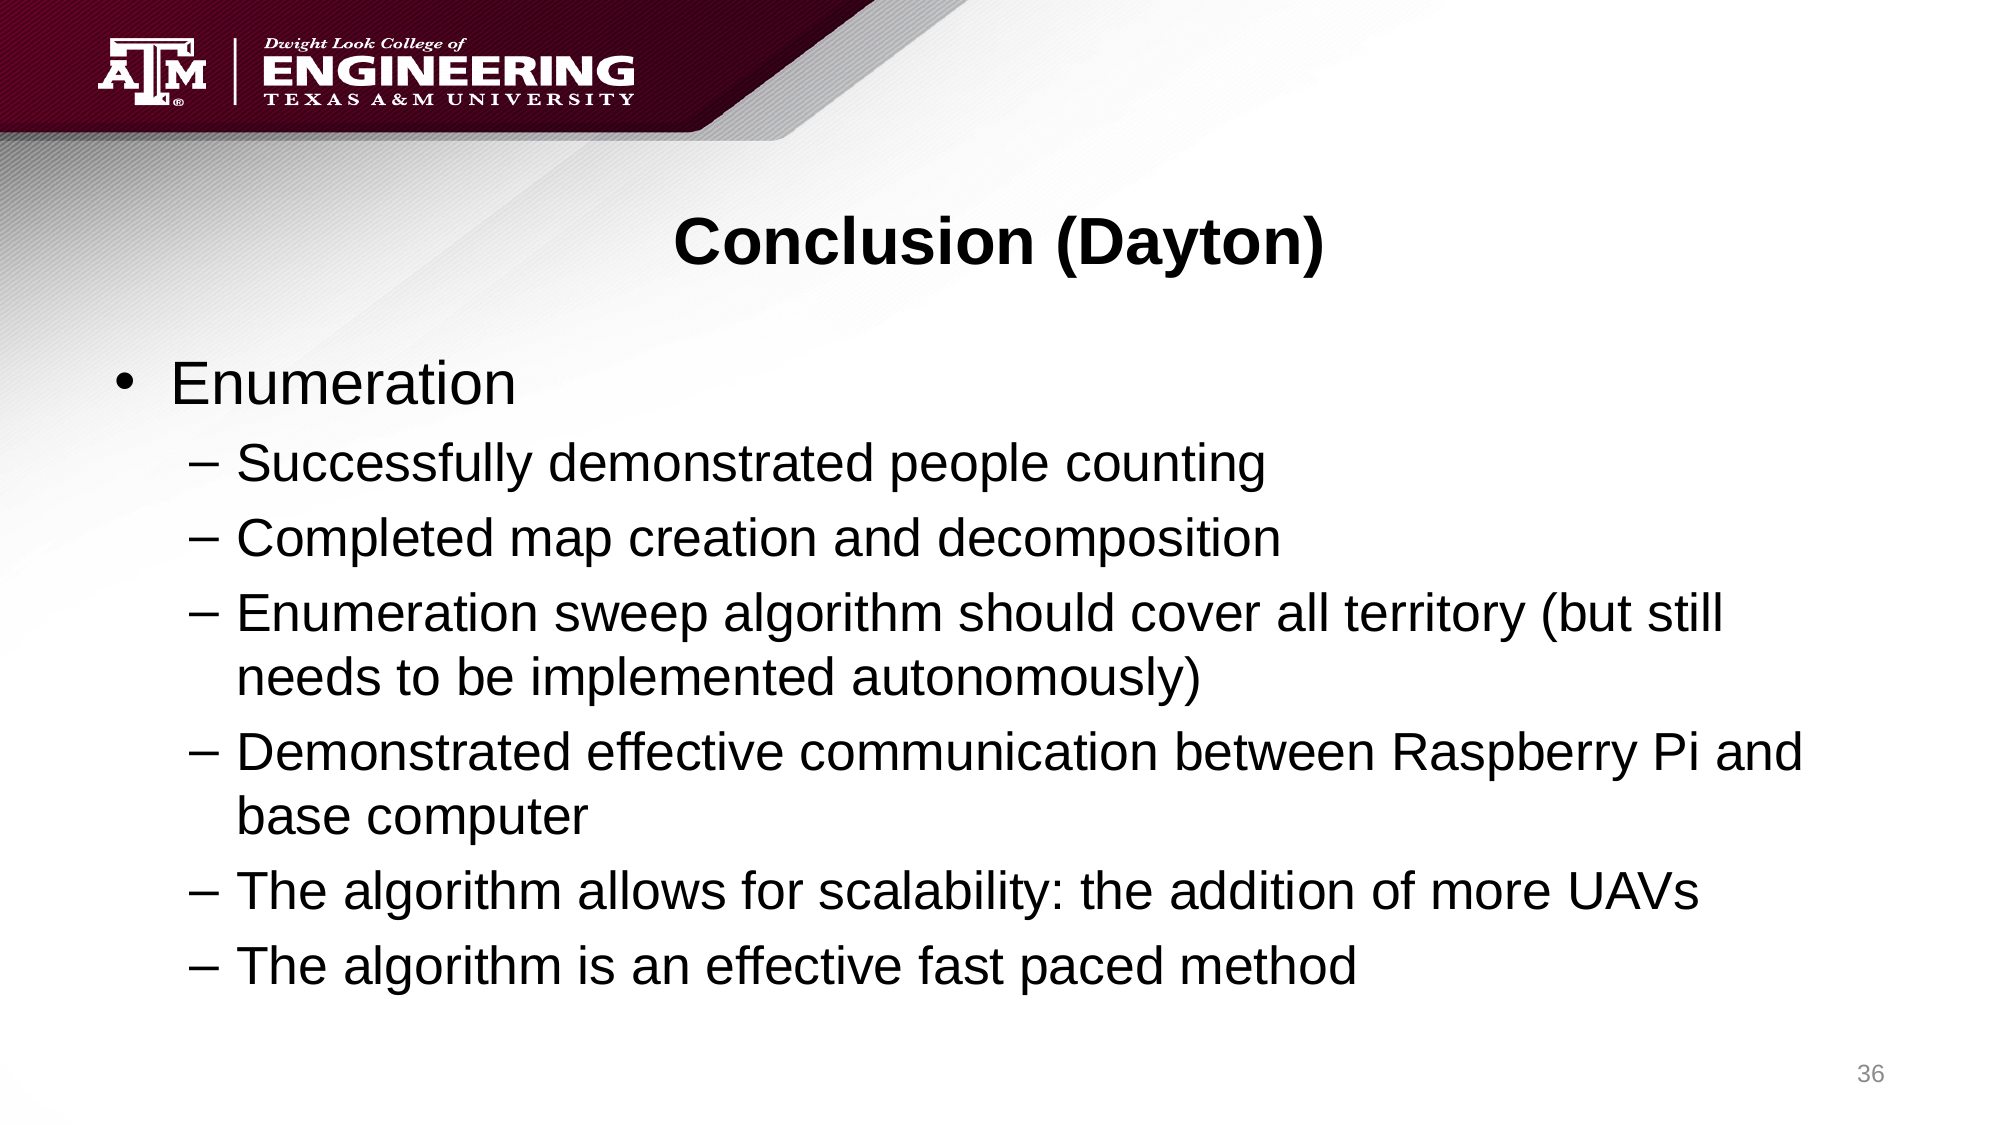

# Conclusion (Dayton)
Enumeration
Successfully demonstrated people counting
Completed map creation and decomposition
Enumeration sweep algorithm should cover all territory (but still needs to be implemented autonomously)
Demonstrated effective communication between Raspberry Pi and base computer
The algorithm allows for scalability: the addition of more UAVs
The algorithm is an effective fast paced method
36